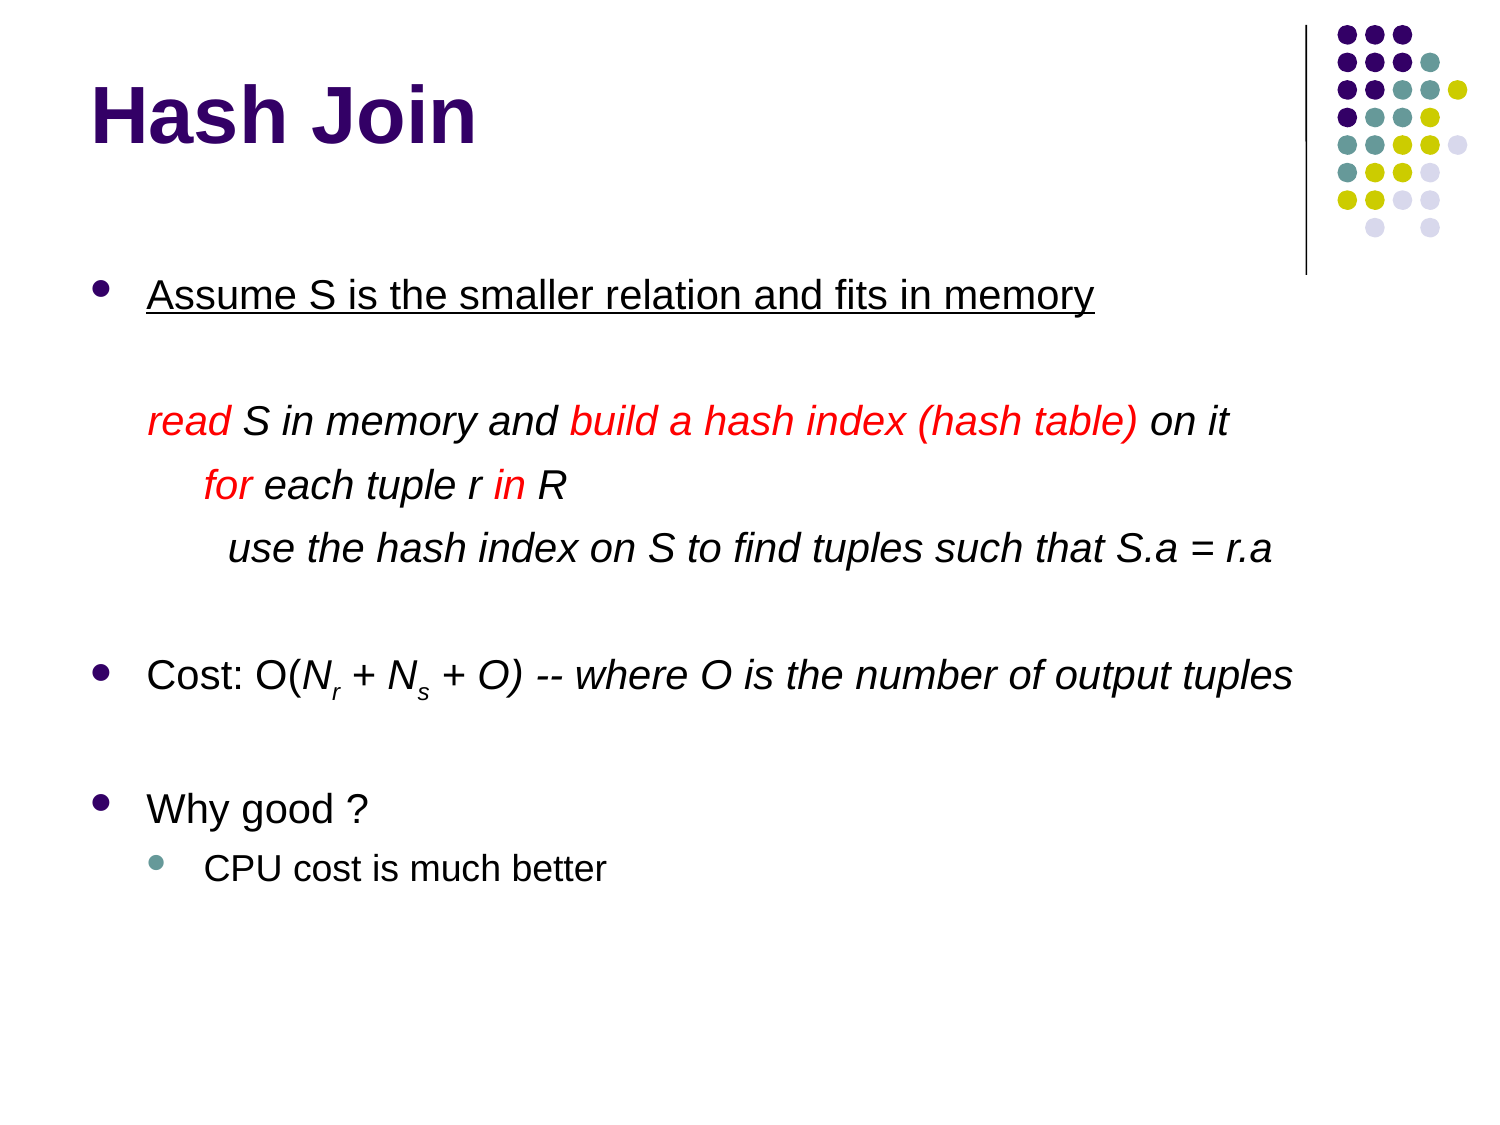

# Hash Join
Assume S is the smaller relation and fits in memory

     read S in memory and build a hash index (hash table) on it
	     for each tuple r in R
            use the hash index on S to find tuples such that S.a = r.a

Cost: O(Nr + Ns + O) -- where O is the number of output tuples

Why good ?
CPU cost is much better